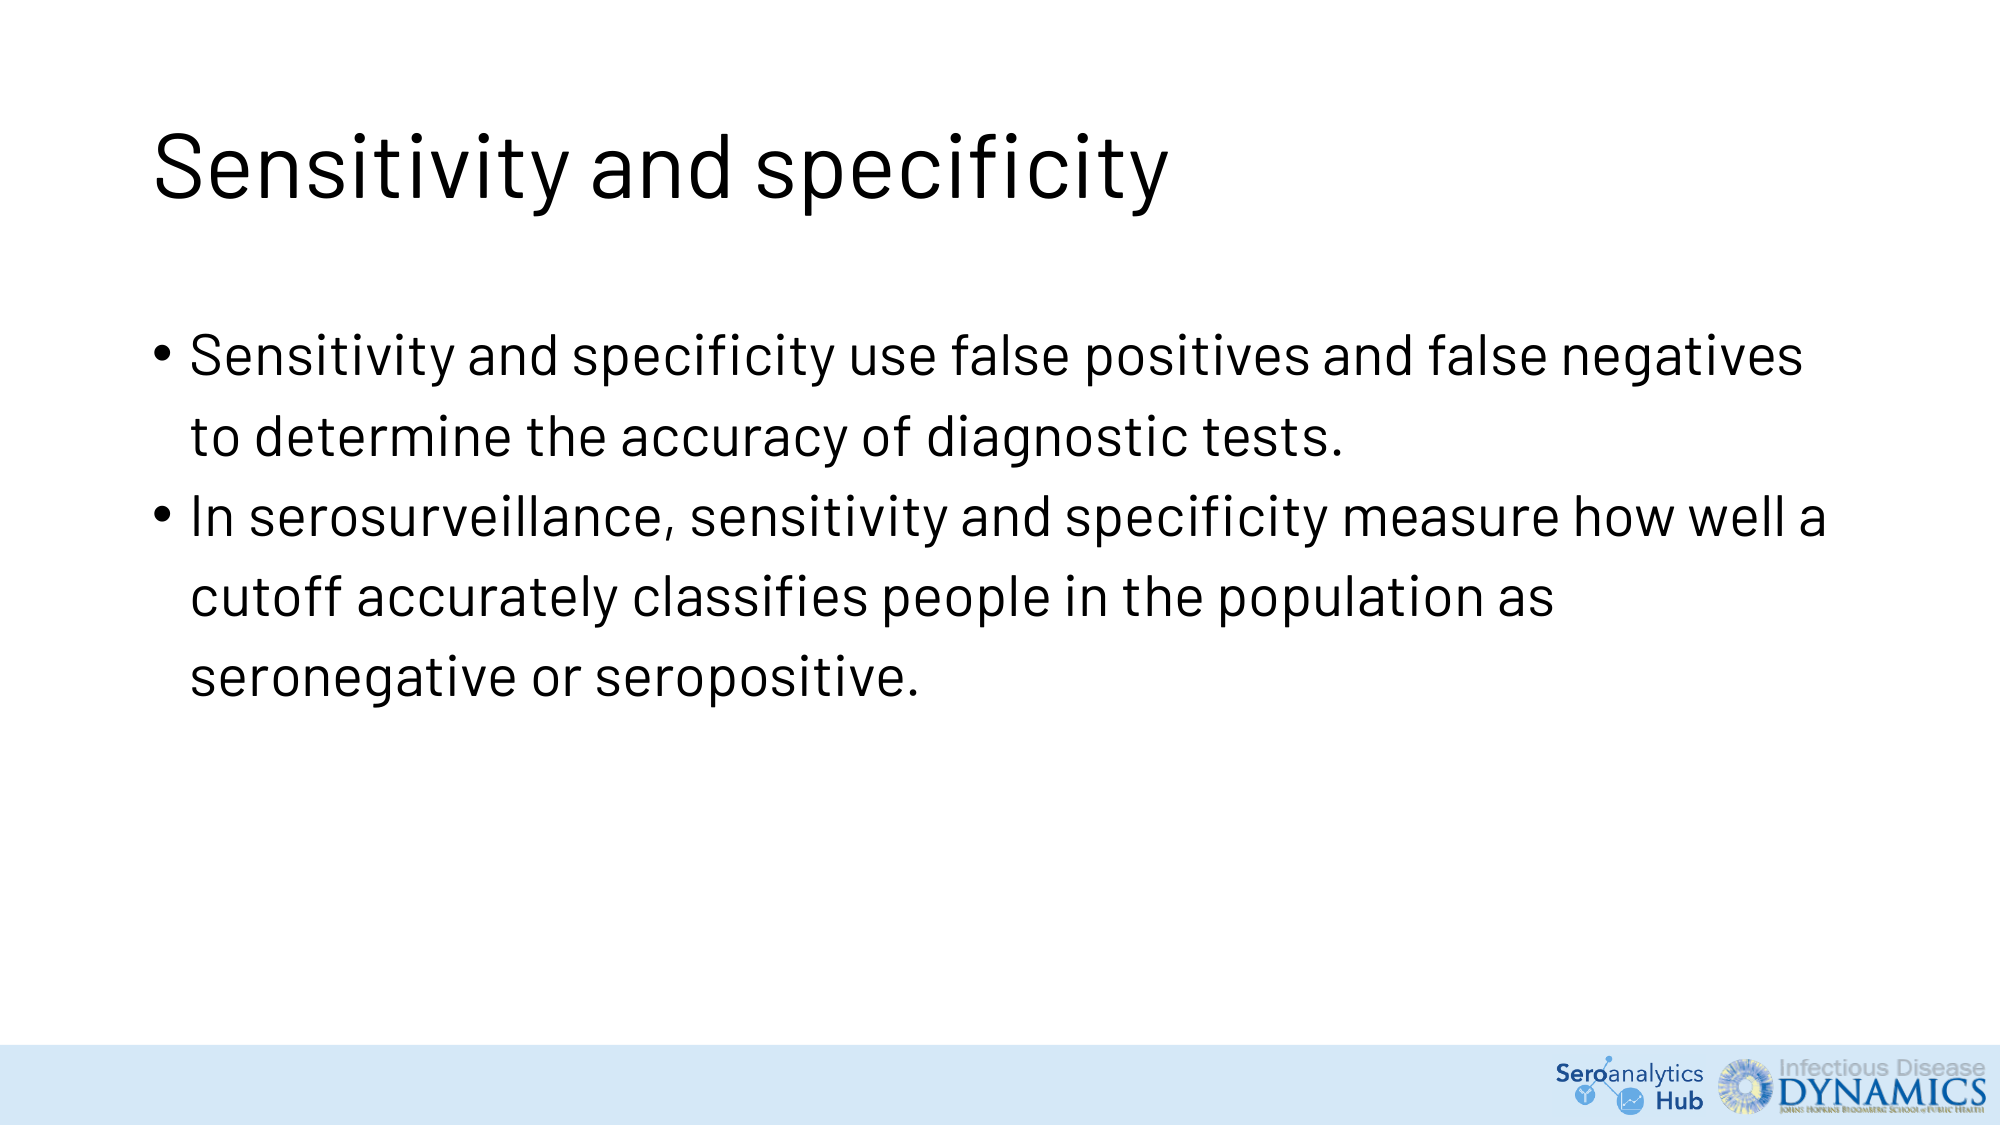

# Sensitivity and specificity
Sensitivity and specificity use false positives and false negatives to determine the accuracy of diagnostic tests.
In serosurveillance, sensitivity and specificity measure how well a cutoff accurately classifies people in the population as seronegative or seropositive.